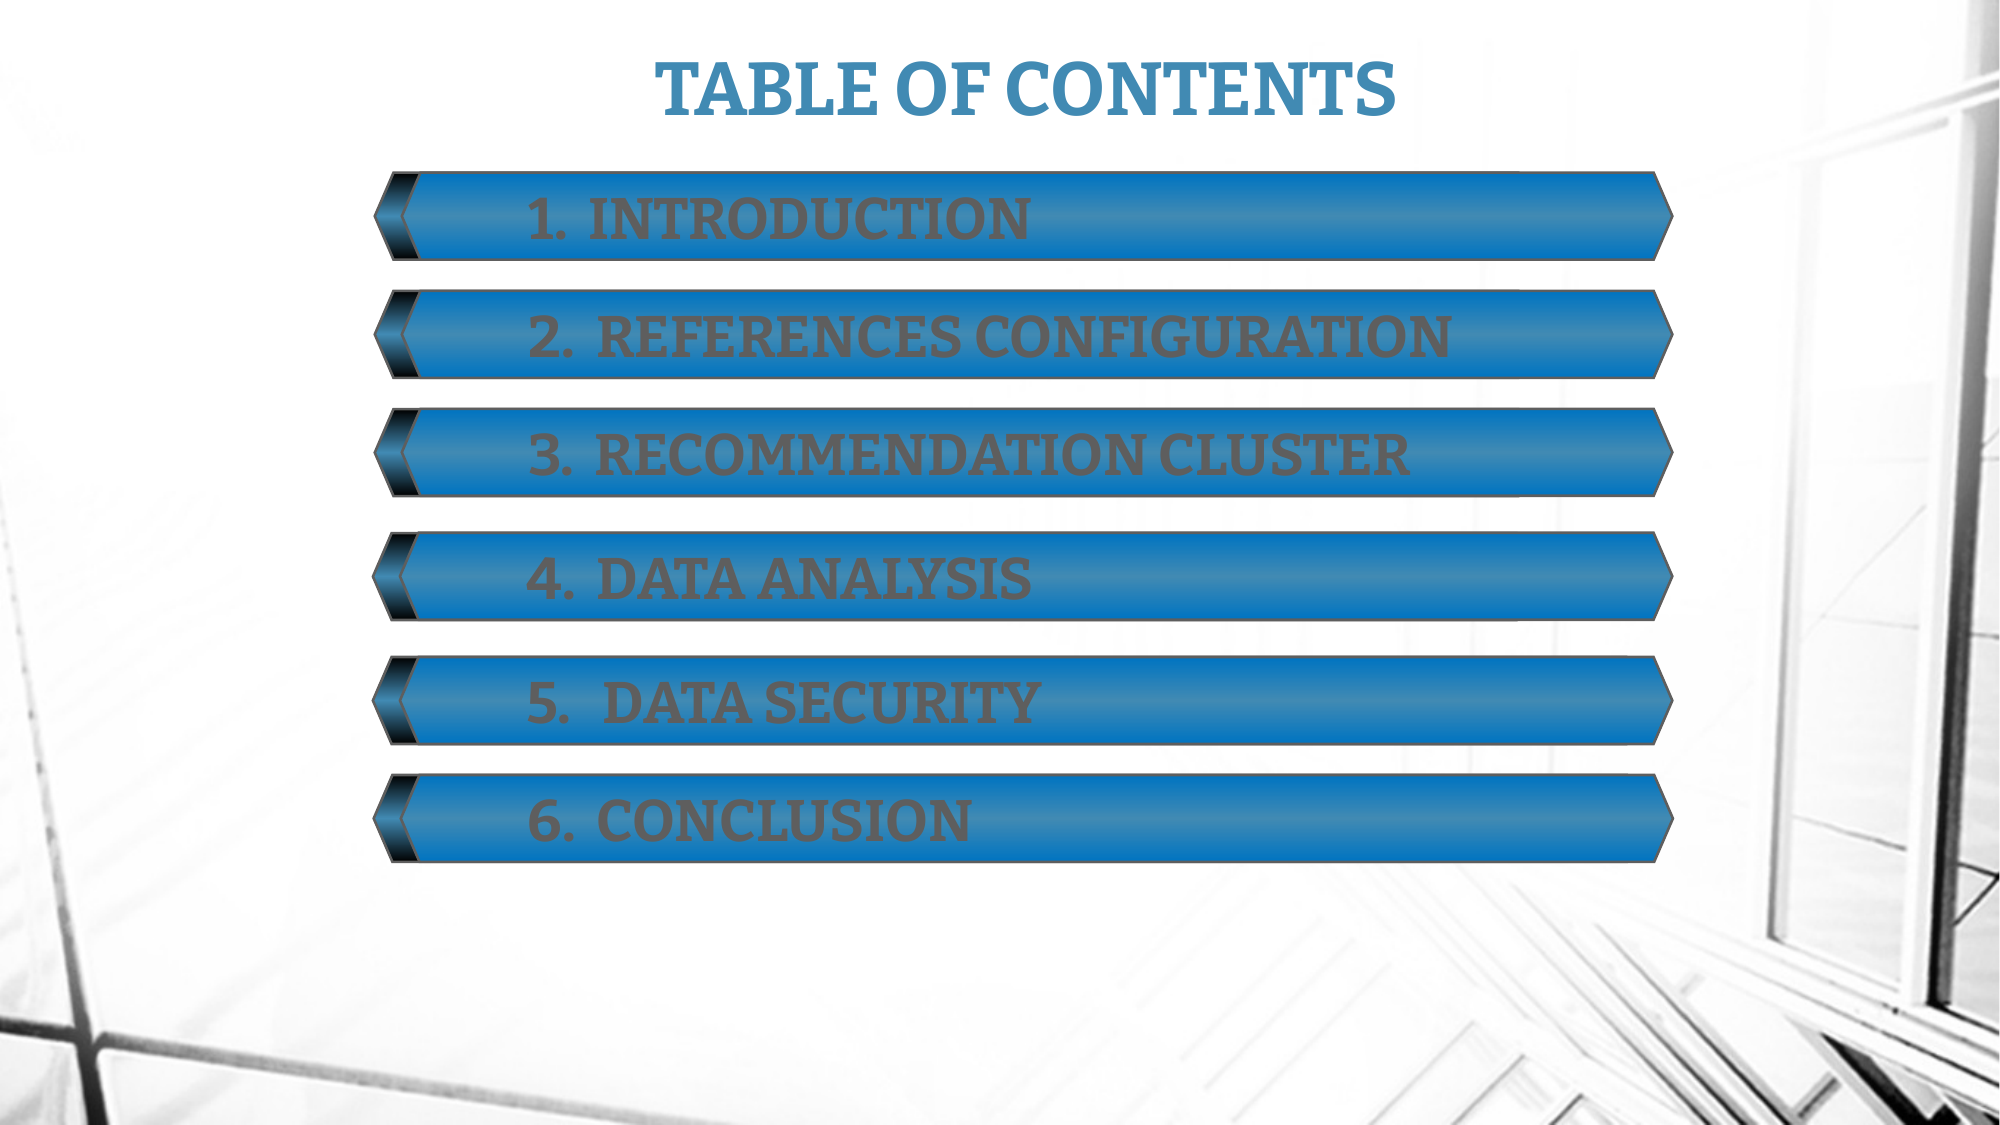

# TABLE OF CONTENTS

1.  INTRODUCTION

2.  REFERENCES CONFIGURATION
3.  RECOMMENDATION CLUSTER

4.  DATA ANALYSIS

5.   DATA SECURITY

6.  CONCLUSION